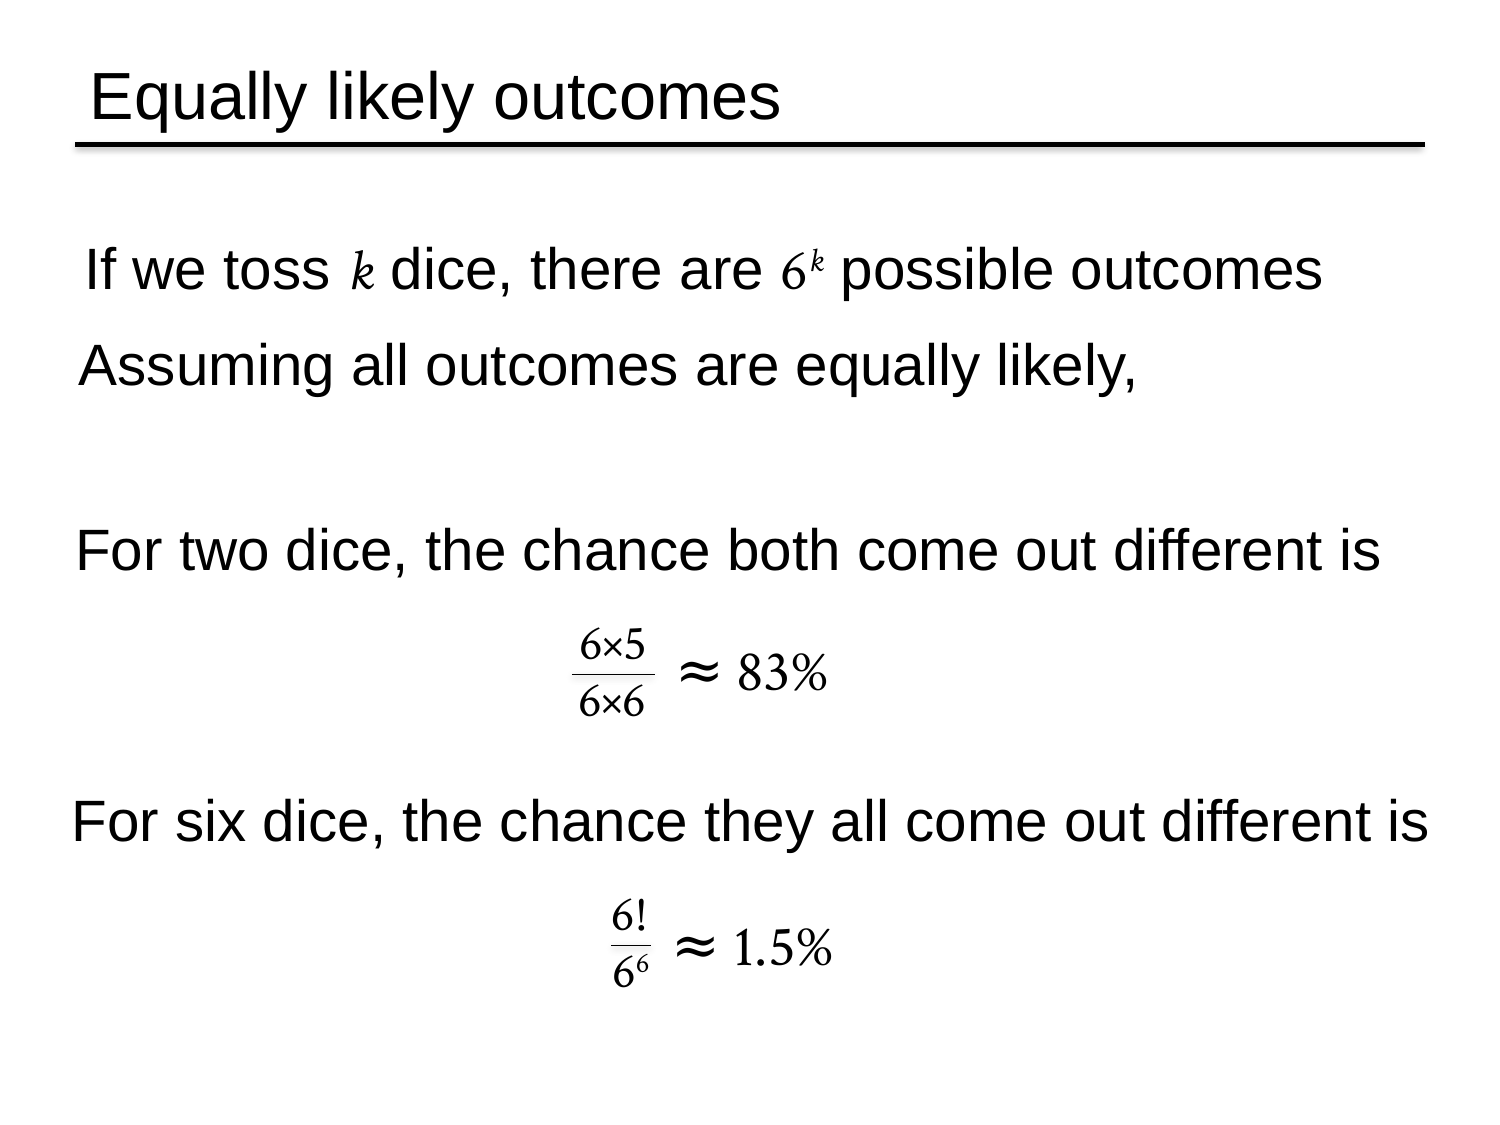

# Equally likely outcomes
If we toss k dice, there are 6k possible outcomes
Assuming all outcomes are equally likely,
For two dice, the chance both come out different is
6×5
≈ 83%
6×6
For six dice, the chance they all come out different is
6!
≈ 1.5%
66